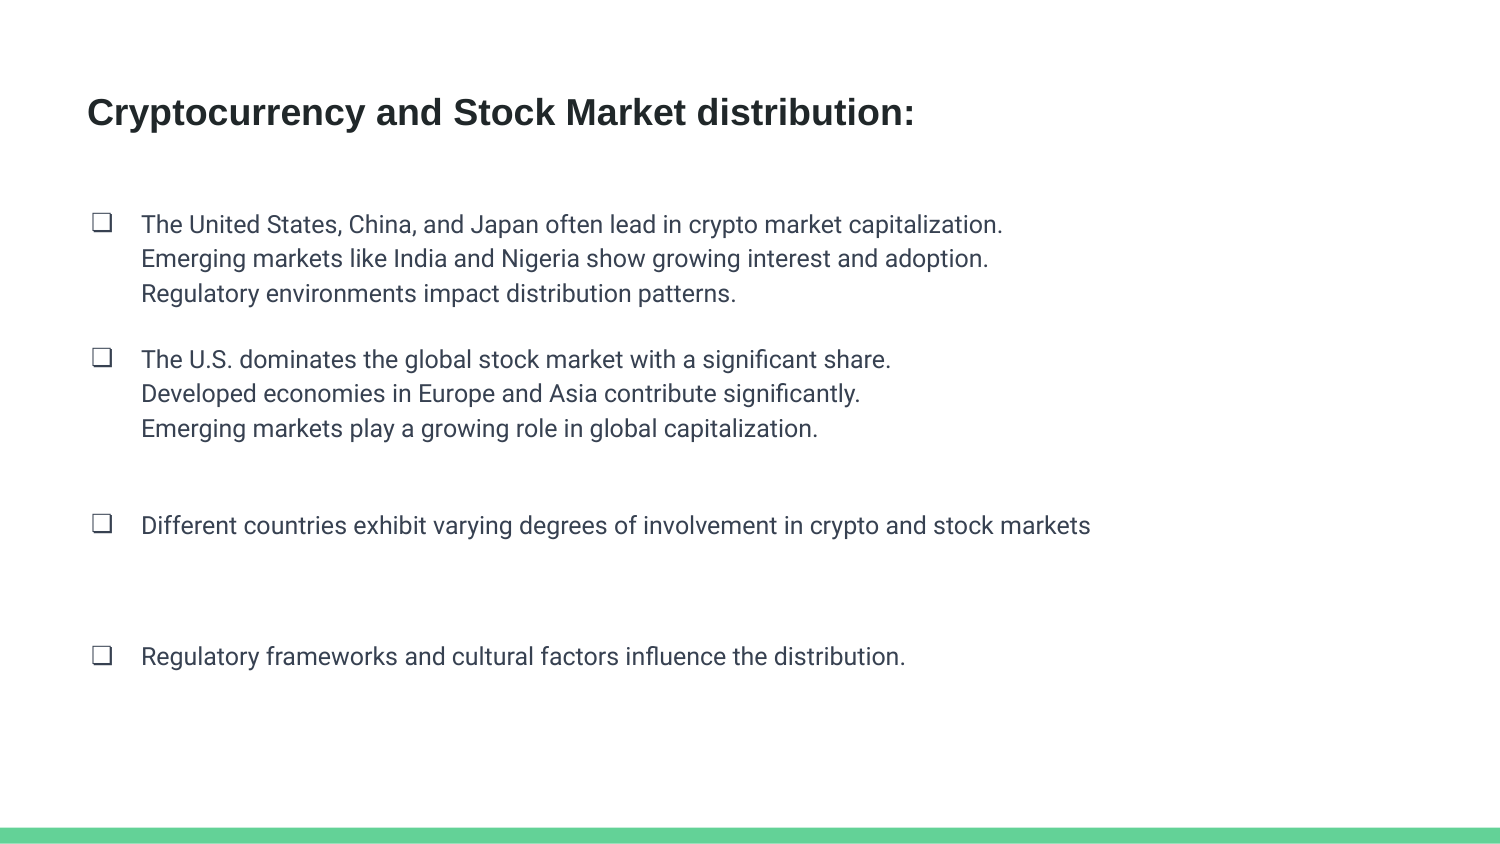

# Cryptocurrency and Stock Market distribution:
The United States, China, and Japan often lead in crypto market capitalization.
Emerging markets like India and Nigeria show growing interest and adoption.
Regulatory environments impact distribution patterns.

The U.S. dominates the global stock market with a significant share.
Developed economies in Europe and Asia contribute significantly.
Emerging markets play a growing role in global capitalization.

Different countries exhibit varying degrees of involvement in crypto and stock markets

Regulatory frameworks and cultural factors influence the distribution.